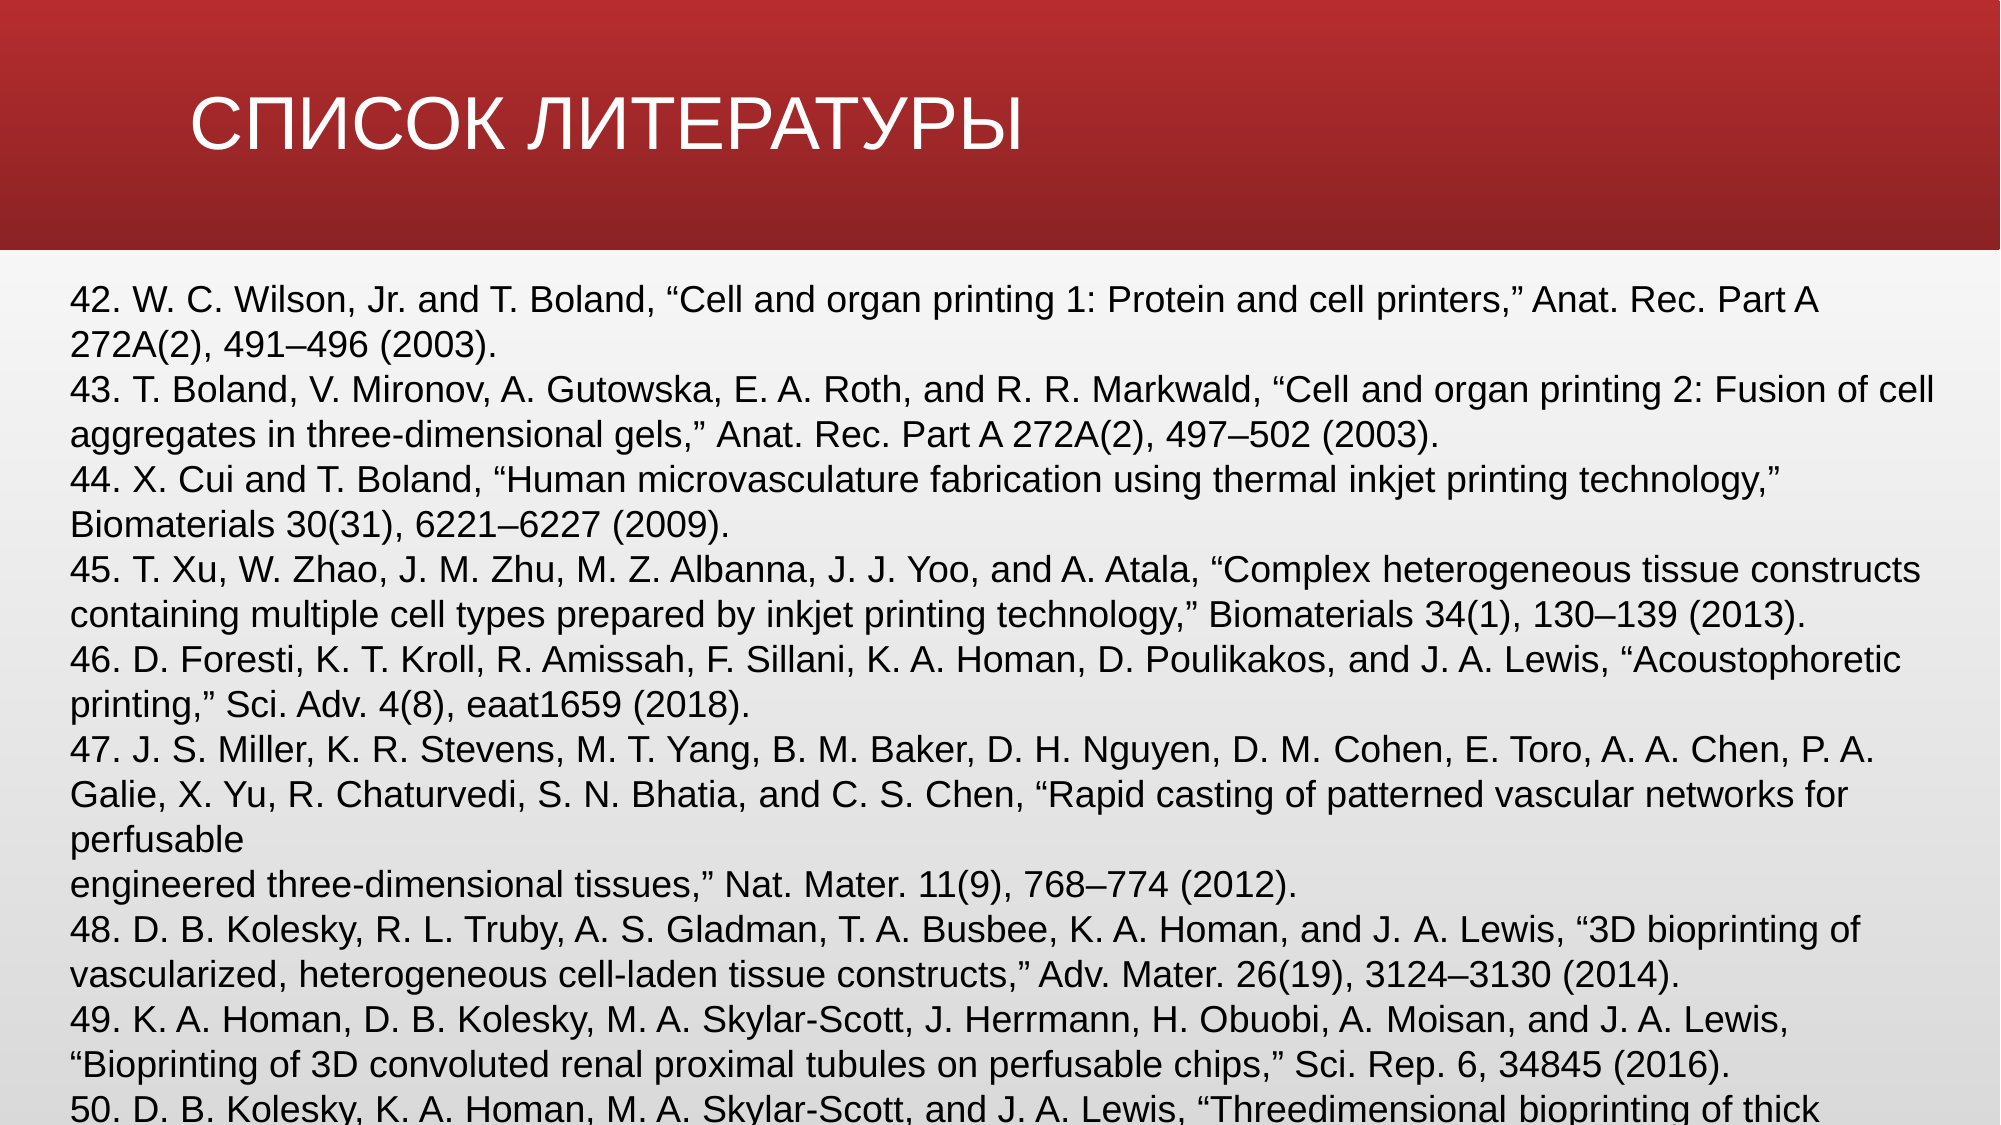

# СПИСОК ЛИТЕРАТУРЫ
42. W. C. Wilson, Jr. and T. Boland, “Cell and organ printing 1: Protein and cell printers,” Anat. Rec. Part A 272A(2), 491–496 (2003).
43. T. Boland, V. Mironov, A. Gutowska, E. A. Roth, and R. R. Markwald, “Cell and organ printing 2: Fusion of cell aggregates in three-dimensional gels,” Anat. Rec. Part A 272A(2), 497–502 (2003).
44. X. Cui and T. Boland, “Human microvasculature fabrication using thermal inkjet printing technology,” Biomaterials 30(31), 6221–6227 (2009).
45. T. Xu, W. Zhao, J. M. Zhu, M. Z. Albanna, J. J. Yoo, and A. Atala, “Complex heterogeneous tissue constructs containing multiple cell types prepared by inkjet printing technology,” Biomaterials 34(1), 130–139 (2013).
46. D. Foresti, K. T. Kroll, R. Amissah, F. Sillani, K. A. Homan, D. Poulikakos, and J. A. Lewis, “Acoustophoretic printing,” Sci. Adv. 4(8), eaat1659 (2018).
47. J. S. Miller, K. R. Stevens, M. T. Yang, B. M. Baker, D. H. Nguyen, D. M. Cohen, E. Toro, A. A. Chen, P. A. Galie, X. Yu, R. Chaturvedi, S. N. Bhatia, and C. S. Chen, “Rapid casting of patterned vascular networks for perfusable
engineered three-dimensional tissues,” Nat. Mater. 11(9), 768–774 (2012).
48. D. B. Kolesky, R. L. Truby, A. S. Gladman, T. A. Busbee, K. A. Homan, and J. A. Lewis, “3D bioprinting of vascularized, heterogeneous cell-laden tissue constructs,” Adv. Mater. 26(19), 3124–3130 (2014).
49. K. A. Homan, D. B. Kolesky, M. A. Skylar-Scott, J. Herrmann, H. Obuobi, A. Moisan, and J. A. Lewis, “Bioprinting of 3D convoluted renal proximal tubules on perfusable chips,” Sci. Rep. 6, 34845 (2016).
50. D. B. Kolesky, K. A. Homan, M. A. Skylar-Scott, and J. A. Lewis, “Threedimensional bioprinting of thick vascularized tissues,” Proc. Natl. Acad. Sci. U.S.A. 113(12), 3179–3184 (2016).